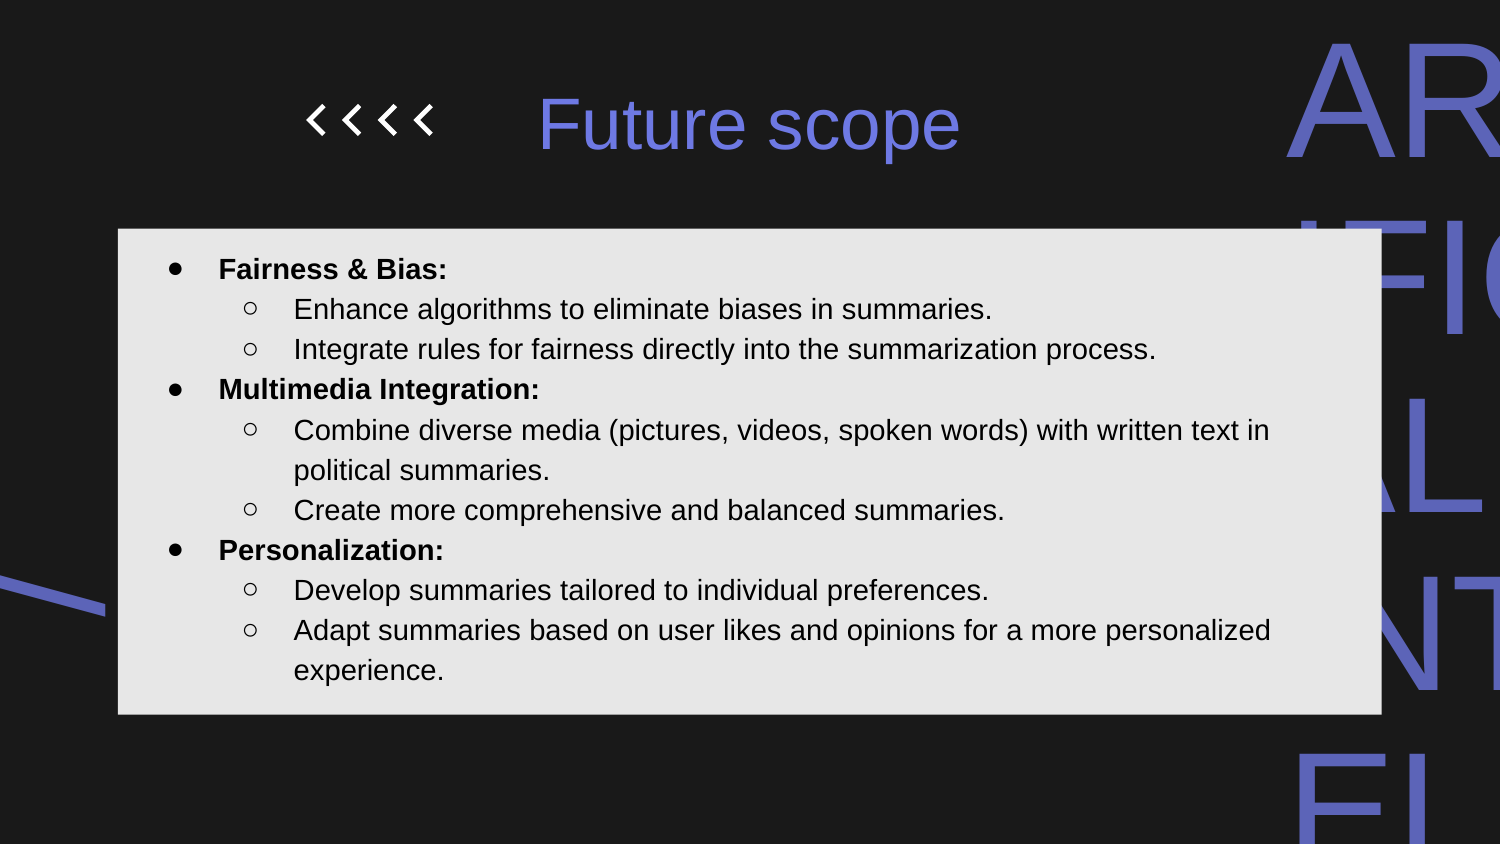

Future scope

Fairness & Bias:
Enhance algorithms to eliminate biases in summaries.
Integrate rules for fairness directly into the summarization process.
Multimedia Integration:
Combine diverse media (pictures, videos, spoken words) with written text in political summaries.
Create more comprehensive and balanced summaries.
Personalization:
Develop summaries tailored to individual preferences.
Adapt summaries based on user likes and opinions for a more personalized experience.